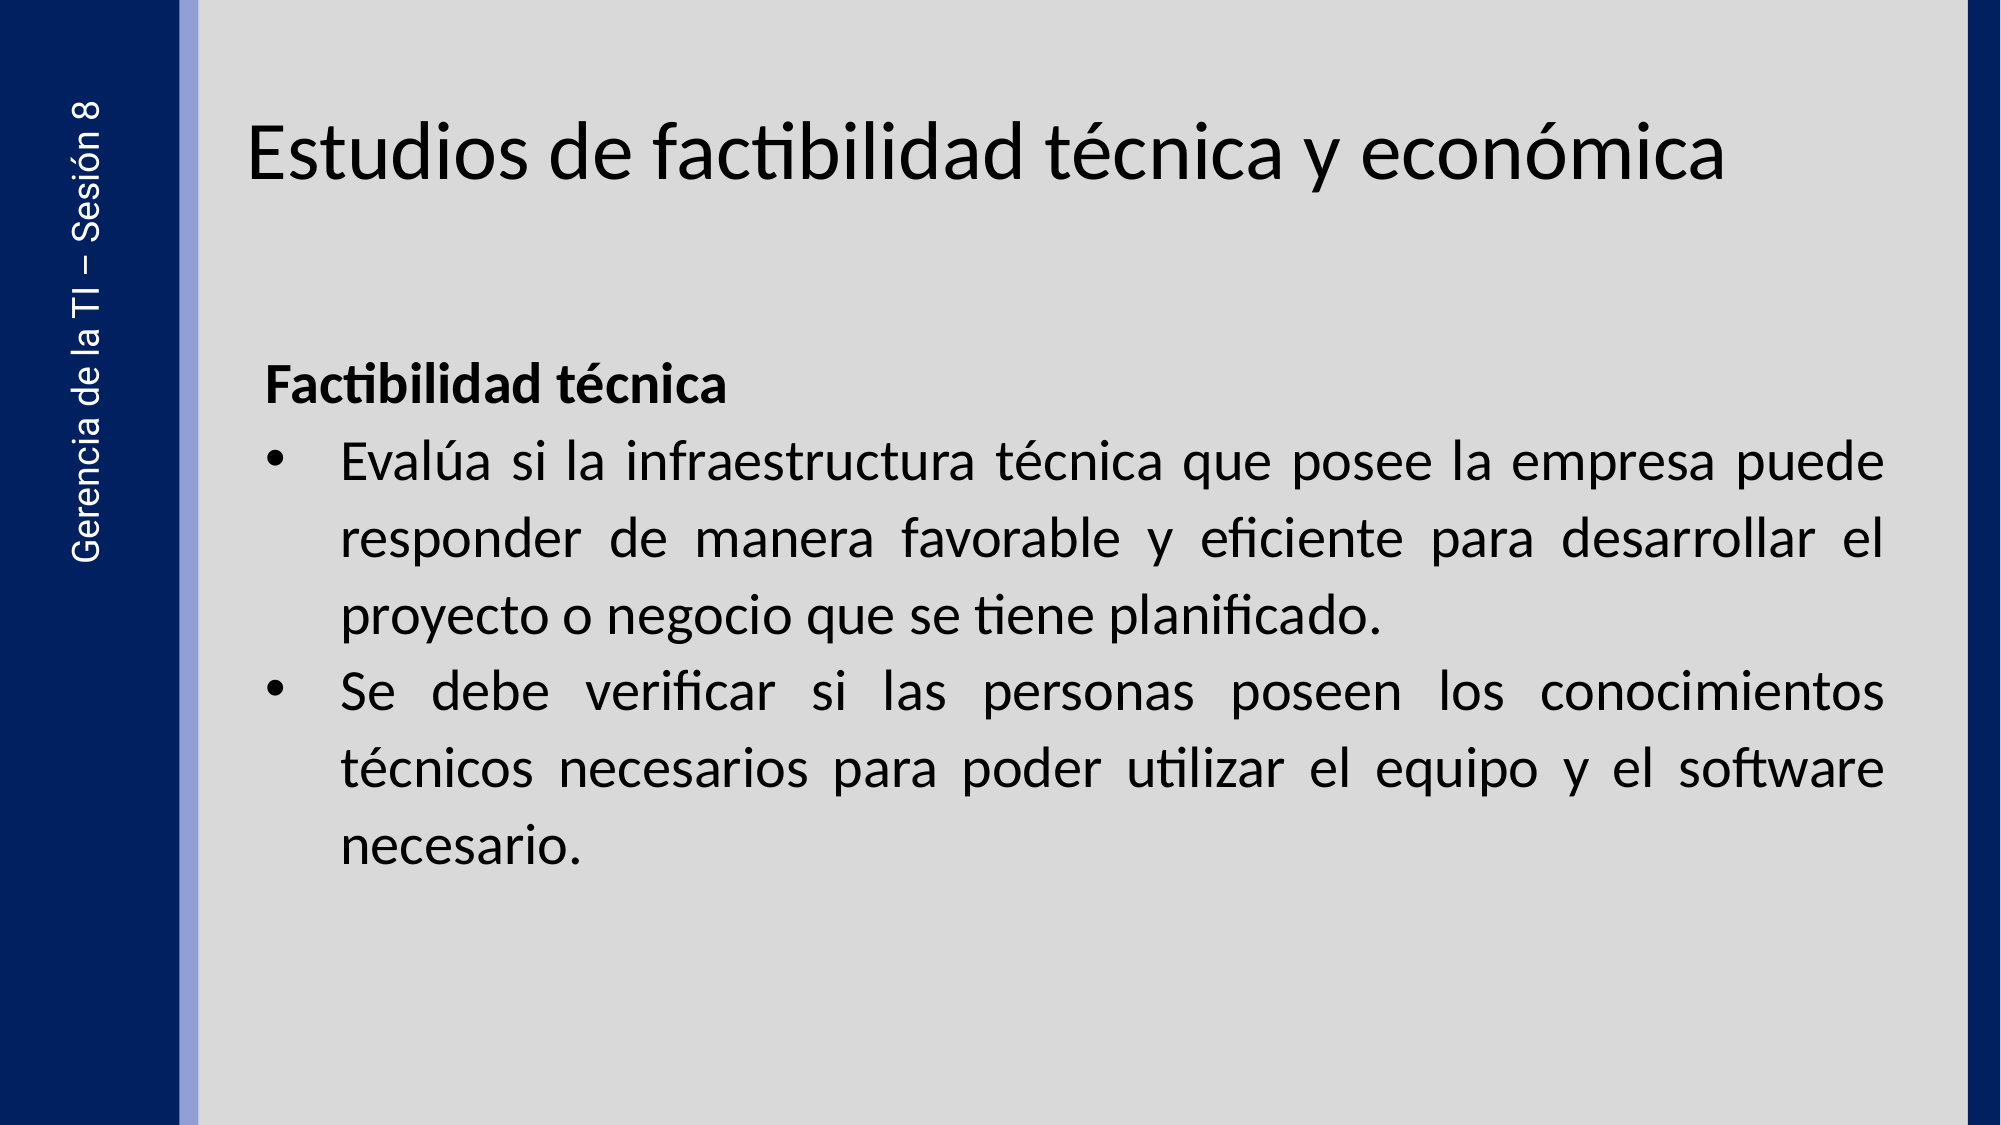

Estudios de factibilidad técnica y económica
Factibilidad técnica
Evalúa si la infraestructura técnica que posee la empresa puede responder de manera favorable y eficiente para desarrollar el proyecto o negocio que se tiene planificado.
Se debe verificar si las personas poseen los conocimientos técnicos necesarios para poder utilizar el equipo y el software necesario.
Gerencia de la TI – Sesión 8
11